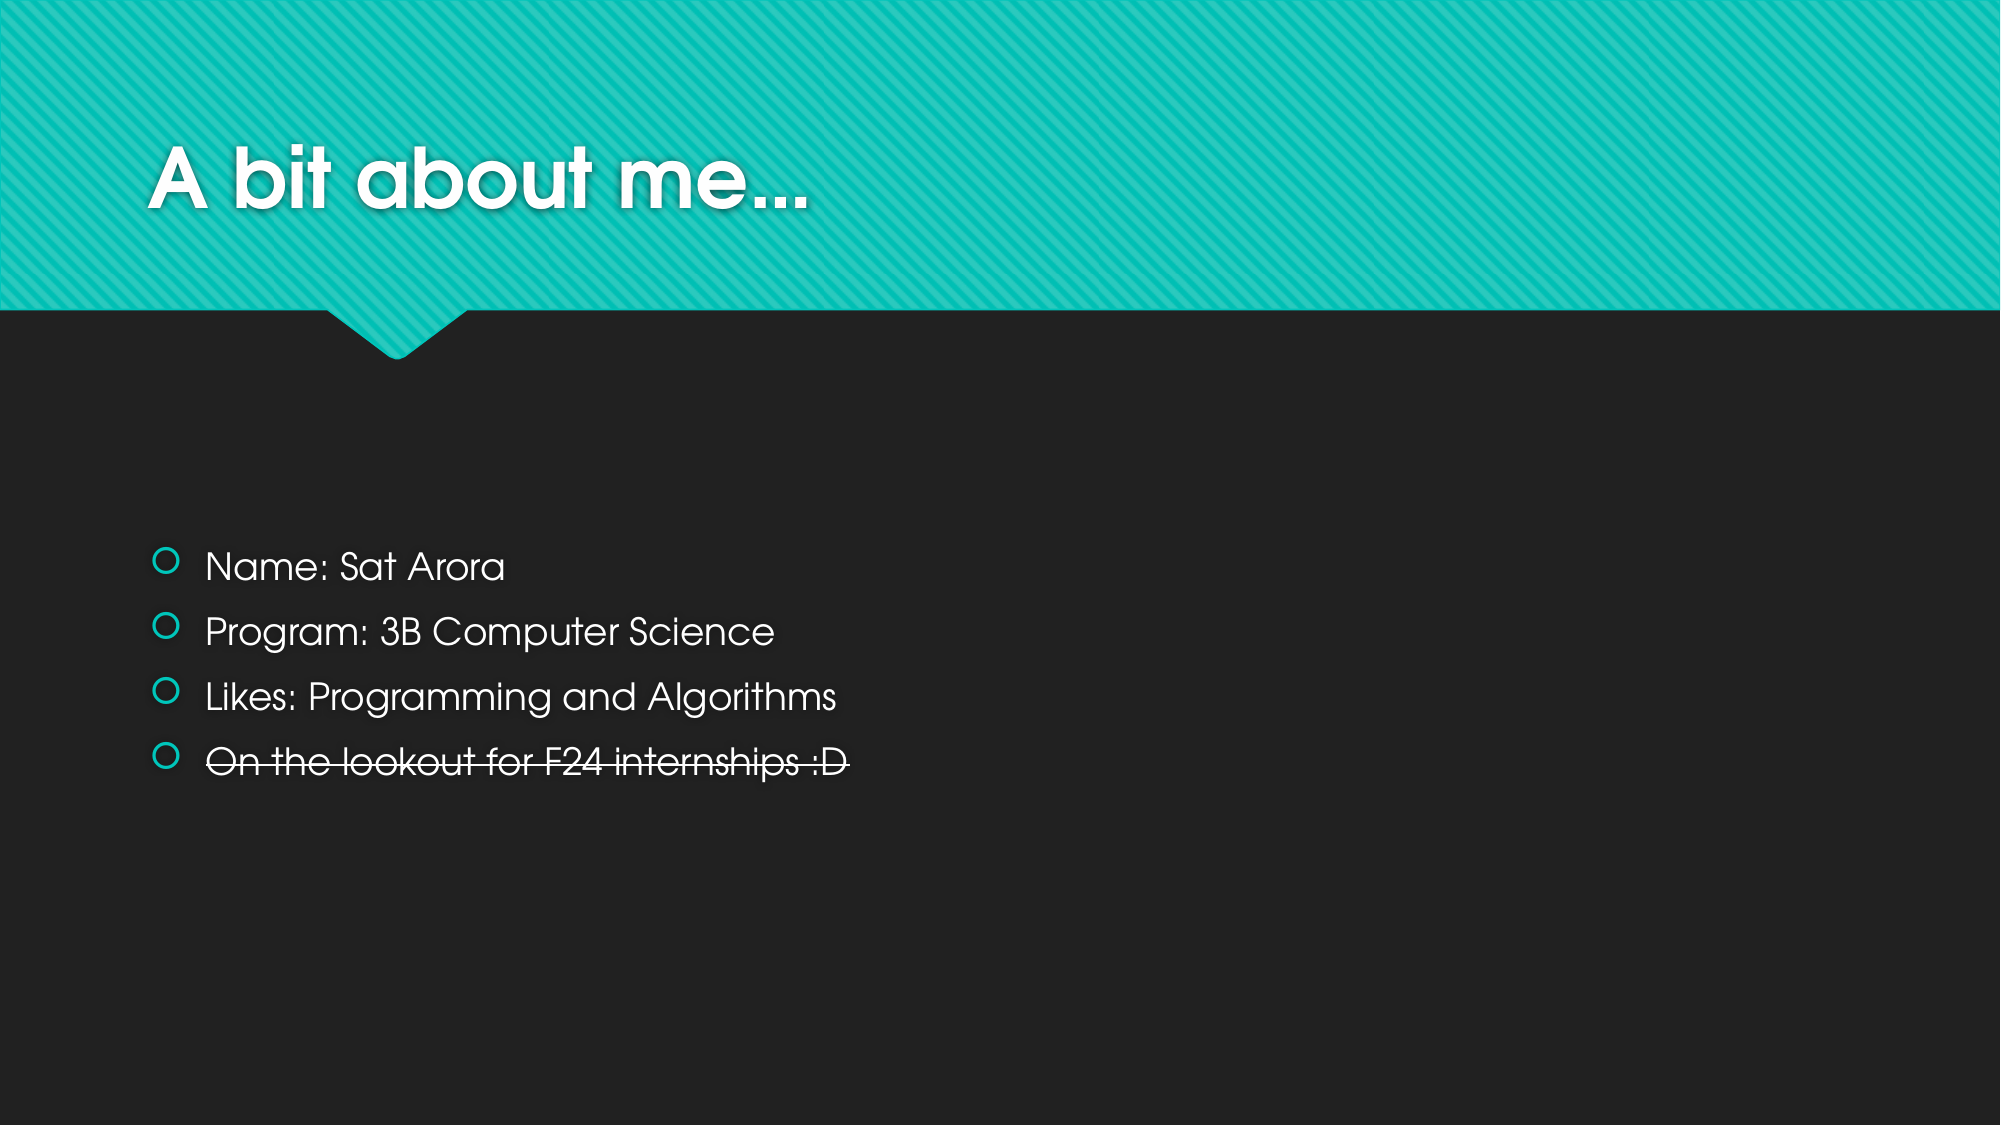

# A bit about me…
Name: Sat Arora
Program: 3B Computer Science
Likes: Programming and Algorithms
On the lookout for F24 internships :D